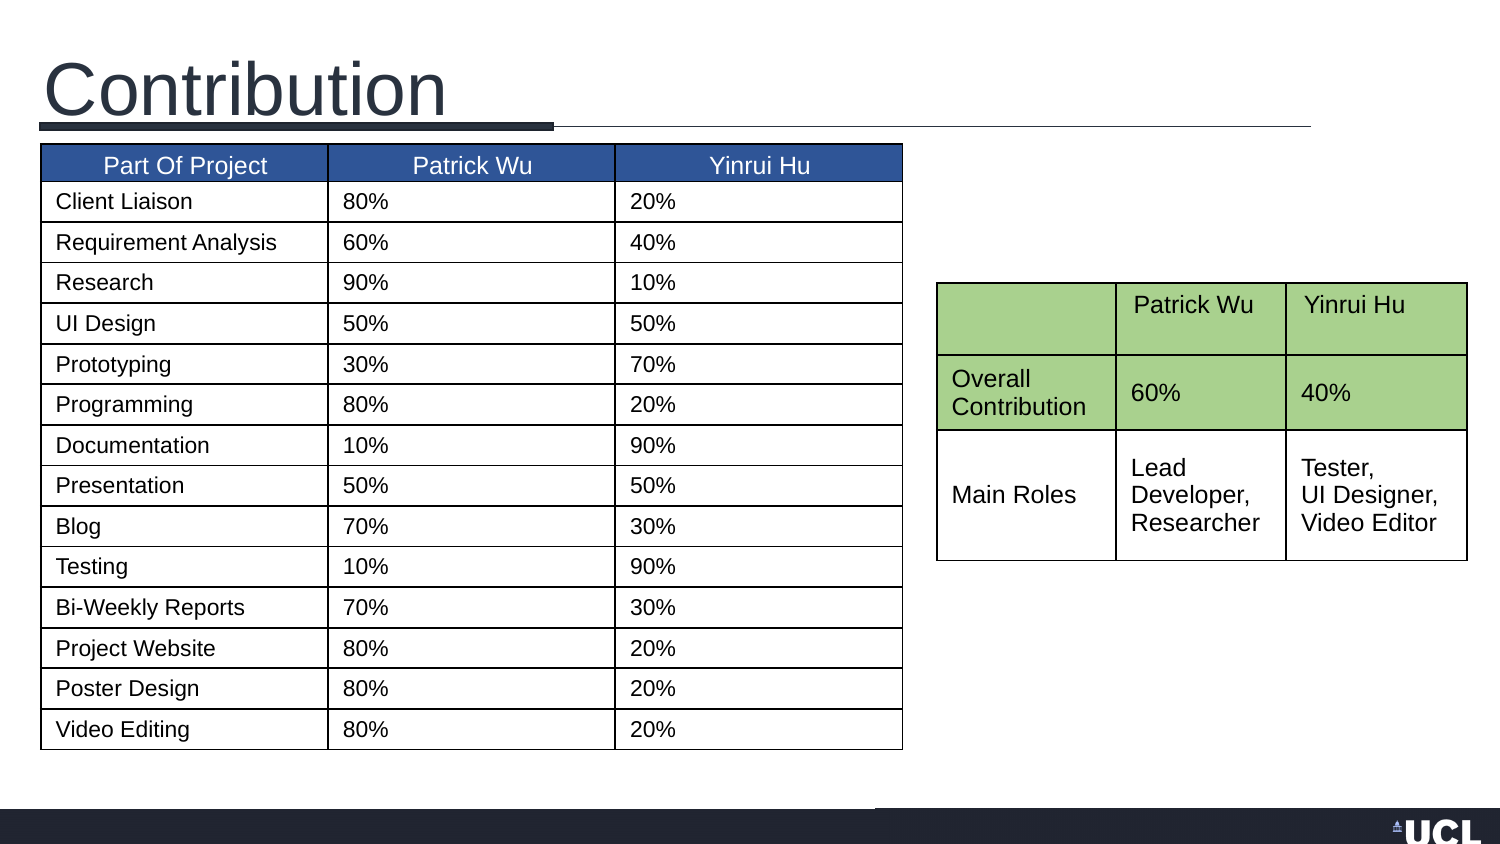

Contribution
| Part Of Project | Patrick Wu | Yinrui Hu |
| --- | --- | --- |
| Client Liaison | 80% | 20% |
| Requirement Analysis | 60% | 40% |
| Research | 90% | 10% |
| UI Design | 50% | 50% |
| Prototyping | 30% | 70% |
| Programming | 80% | 20% |
| Documentation | 10% | 90% |
| Presentation | 50% | 50% |
| Blog | 70% | 30% |
| Testing | 10% | 90% |
| Bi-Weekly Reports | 70% | 30% |
| Project Website | 80% | 20% |
| Poster Design | 80% | 20% |
| Video Editing | 80% | 20% |
|  | Patrick Wu | Yinrui Hu |
| --- | --- | --- |
| Overall Contribution | 60% | 40% |
| Main Roles | Lead Developer, Researcher | Tester, UI Designer, Video Editor |